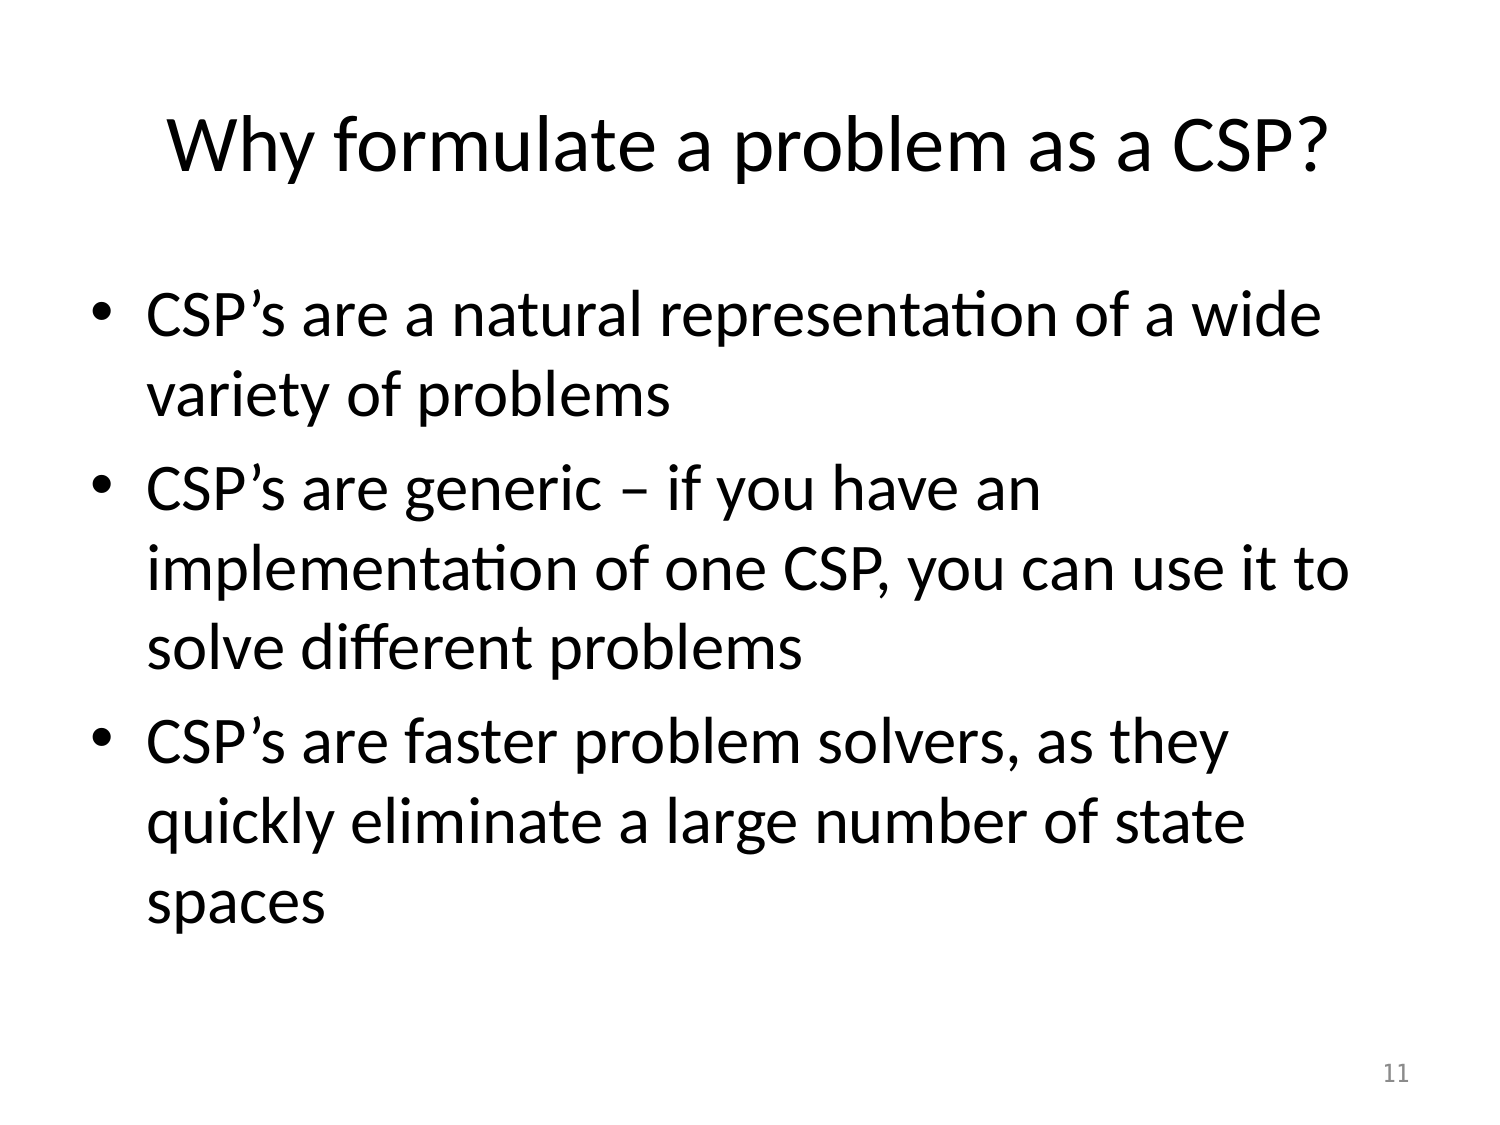

# Why formulate a problem as a CSP?
CSP’s are a natural representation of a wide variety of problems
CSP’s are generic – if you have an implementation of one CSP, you can use it to solve different problems
CSP’s are faster problem solvers, as they quickly eliminate a large number of state spaces
11